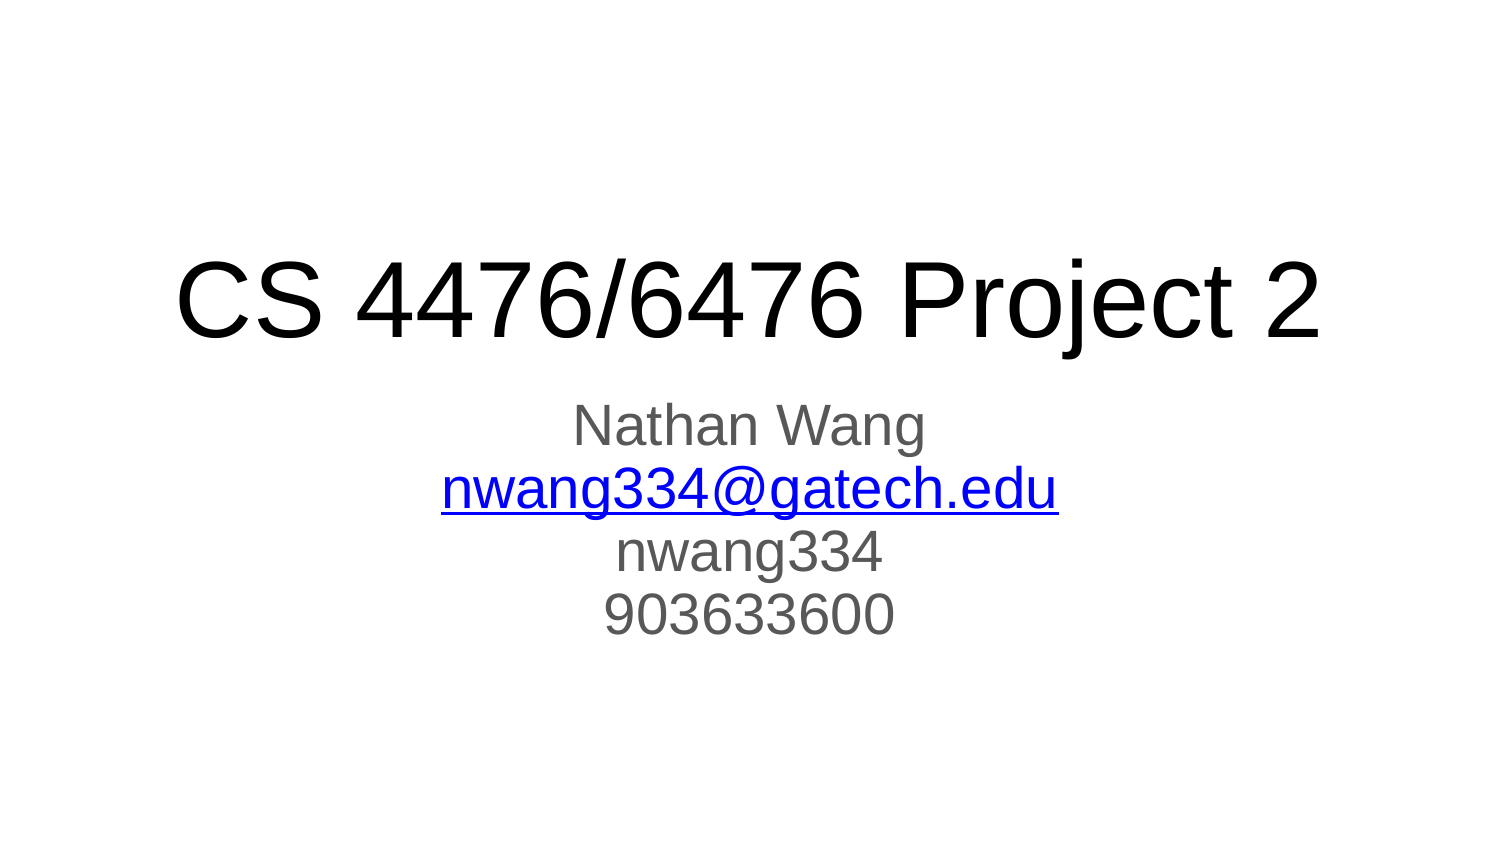

# CS 4476/6476 Project 2
Nathan Wang
nwang334@gatech.edu
nwang334
903633600